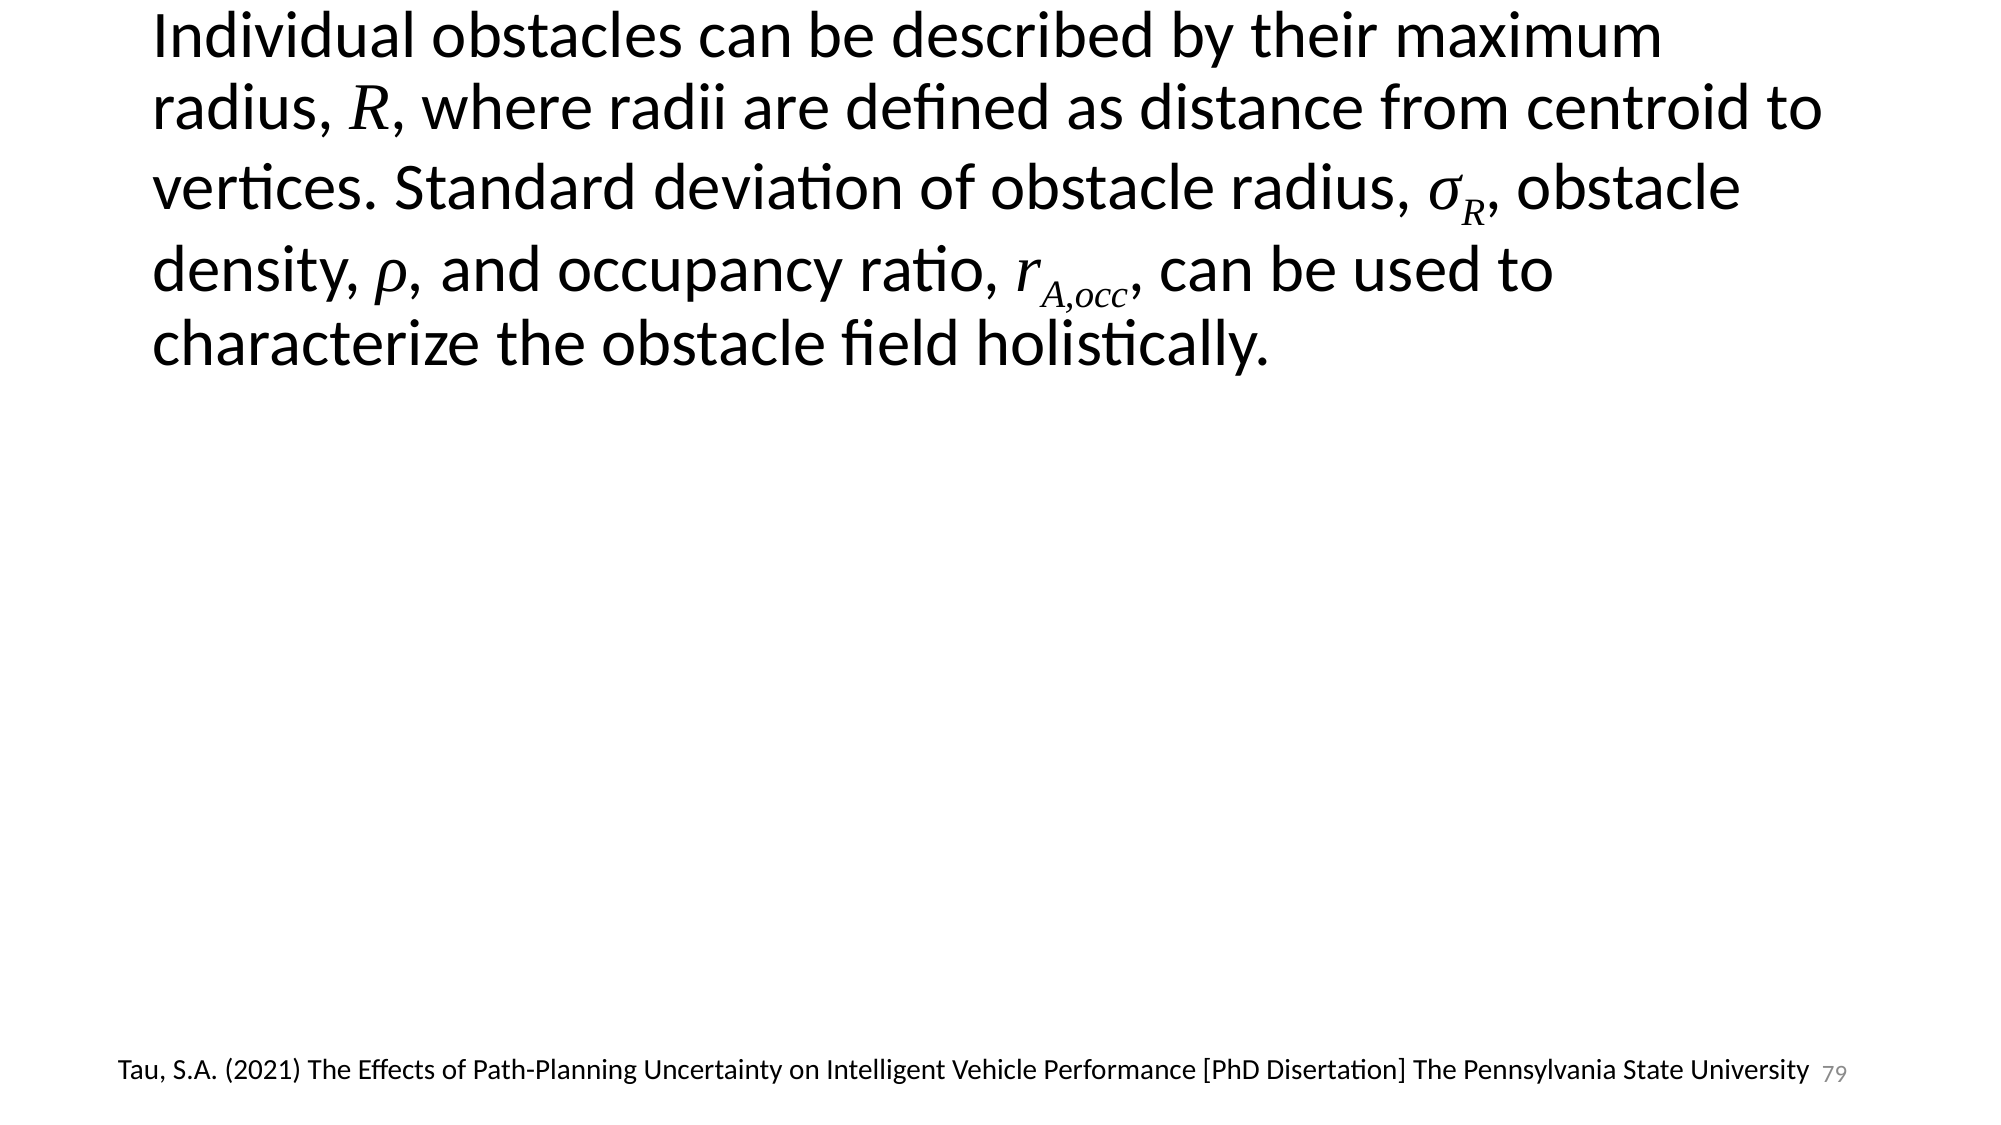

# Individual obstacles can be described by their maximum radius, R, where radii are defined as distance from centroid to vertices. Standard deviation of obstacle radius, σR, obstacle density, ρ, and occupancy ratio, rA,occ, can be used to characterize the obstacle field holistically.
Tau, S.A. (2021) The Effects of Path-Planning Uncertainty on Intelligent Vehicle Performance [PhD Disertation] The Pennsylvania State University
79